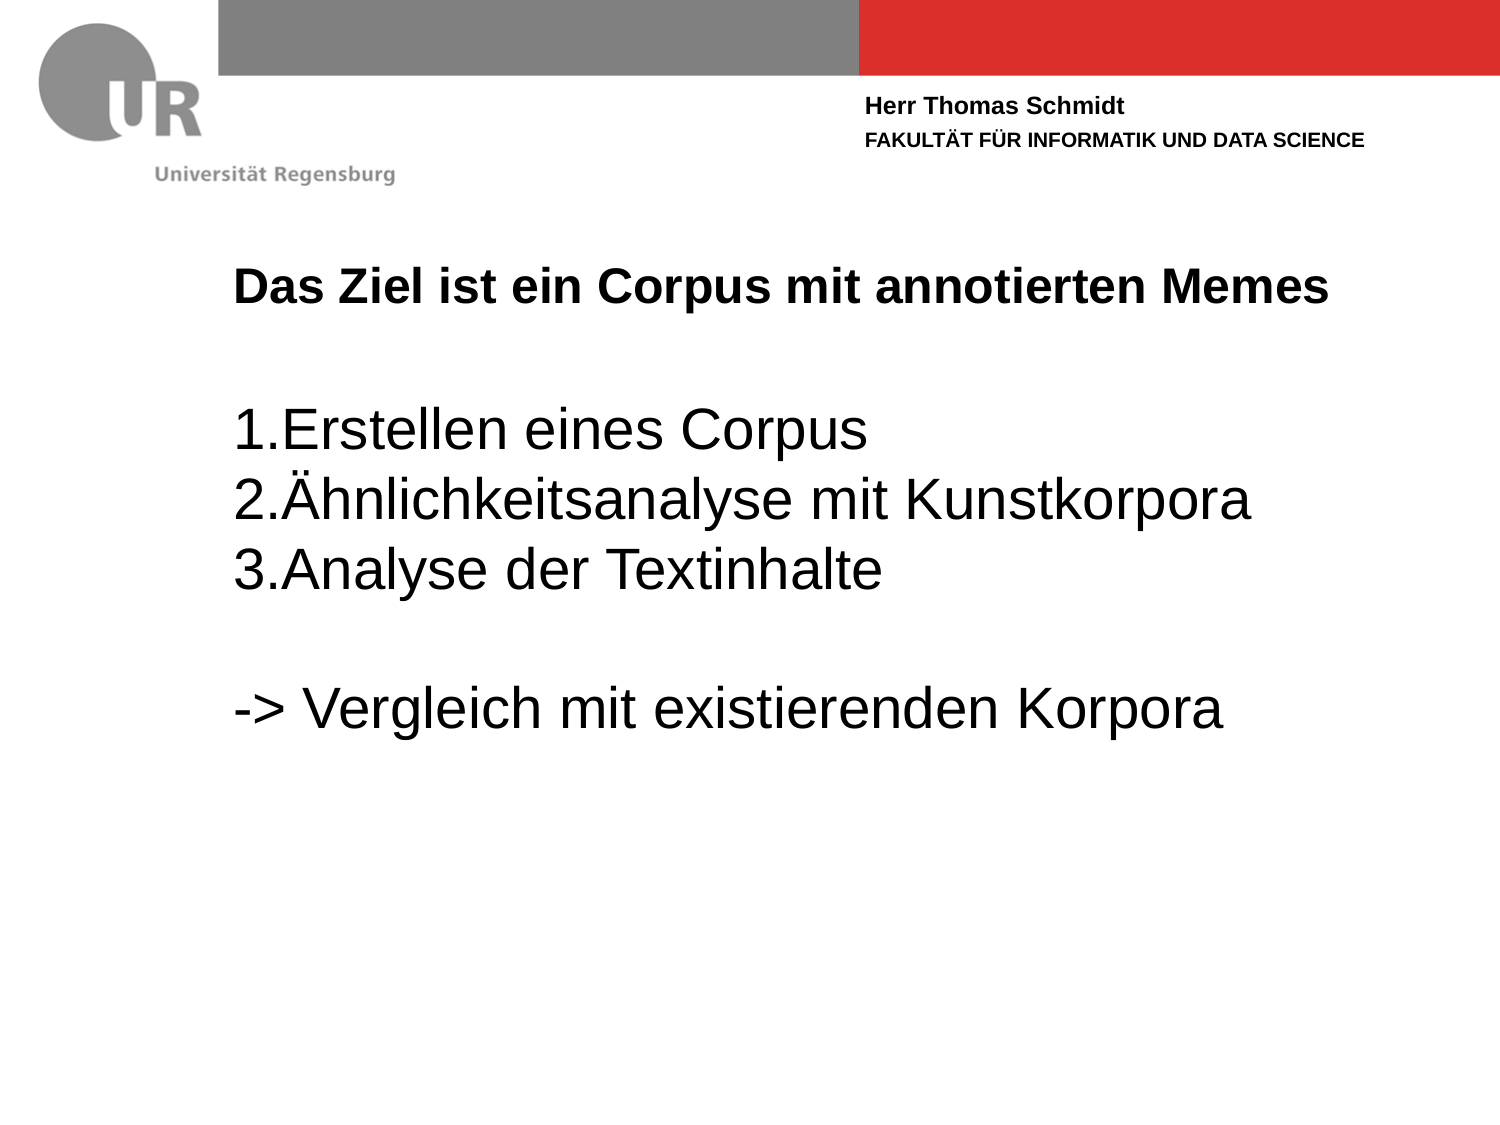

# Das Ziel ist ein Corpus mit annotierten Memes
Erstellen eines Corpus
Ähnlichkeitsanalyse mit Kunstkorpora
Analyse der Textinhalte

-> Vergleich mit existierenden Korpora